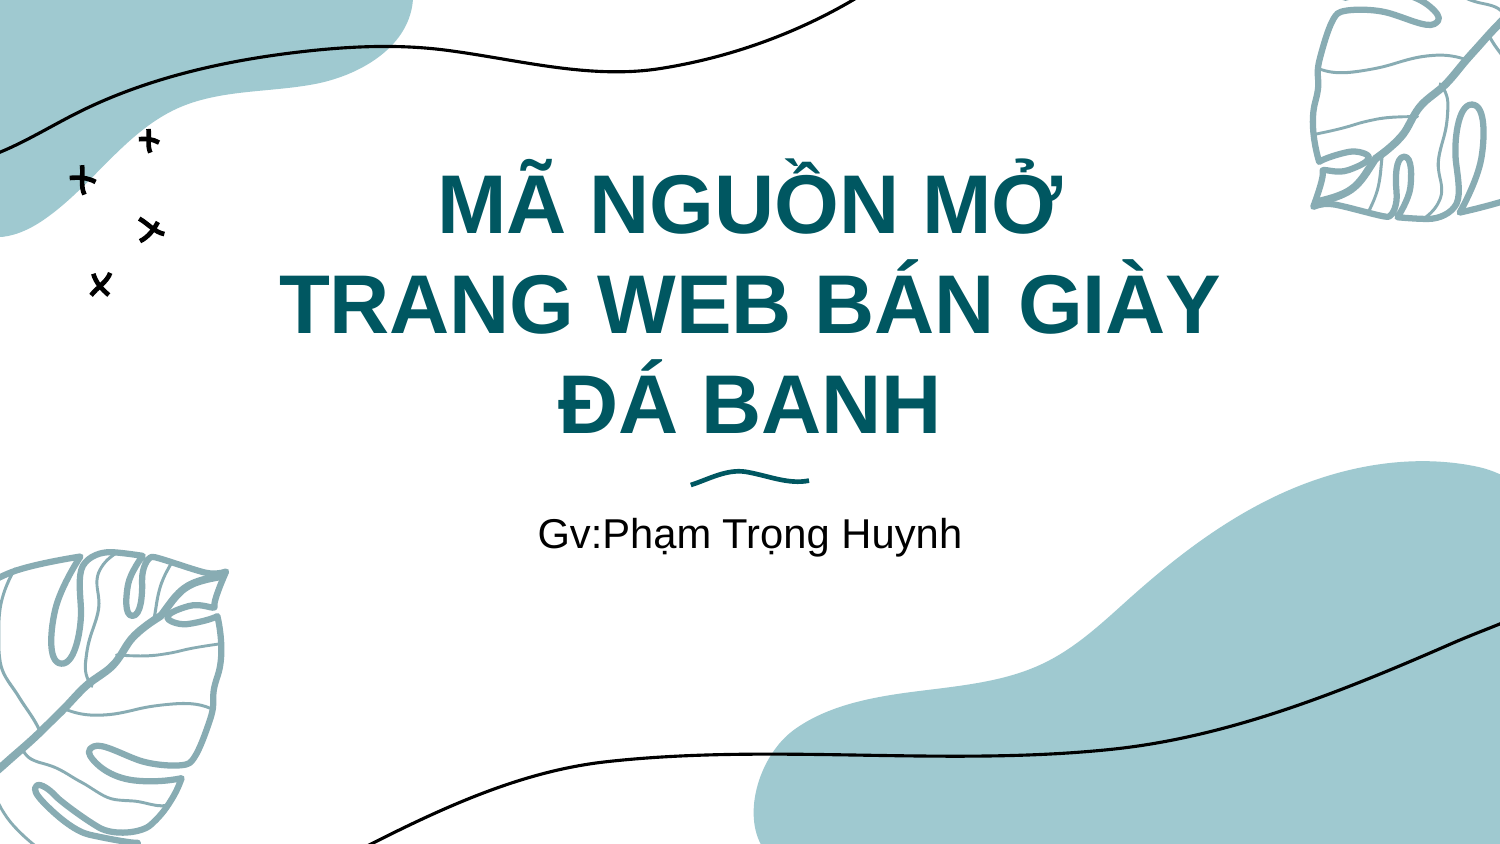

# MÃ NGUỒN MỞ TRANG WEB BÁN GIÀY ĐÁ BANH

Gv:Phạm Trọng Huynh